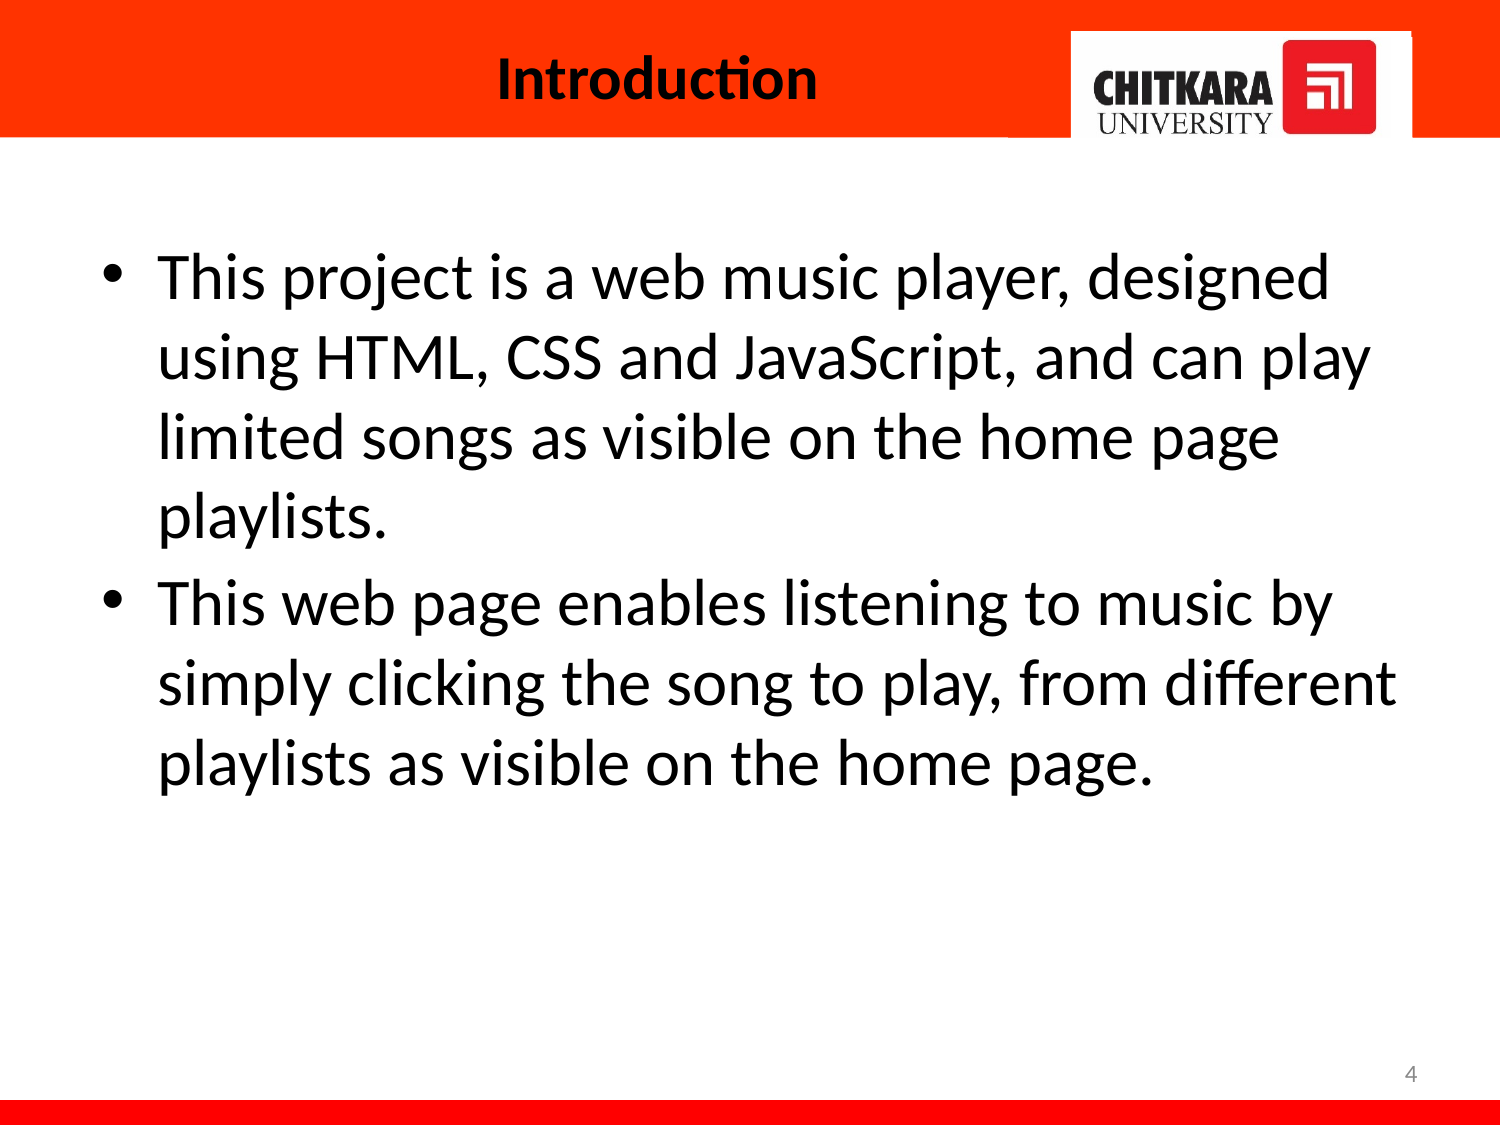

# Introduction
This project is a web music player, designed using HTML, CSS and JavaScript, and can play limited songs as visible on the home page playlists.
This web page enables listening to music by simply clicking the song to play, from different playlists as visible on the home page.
4